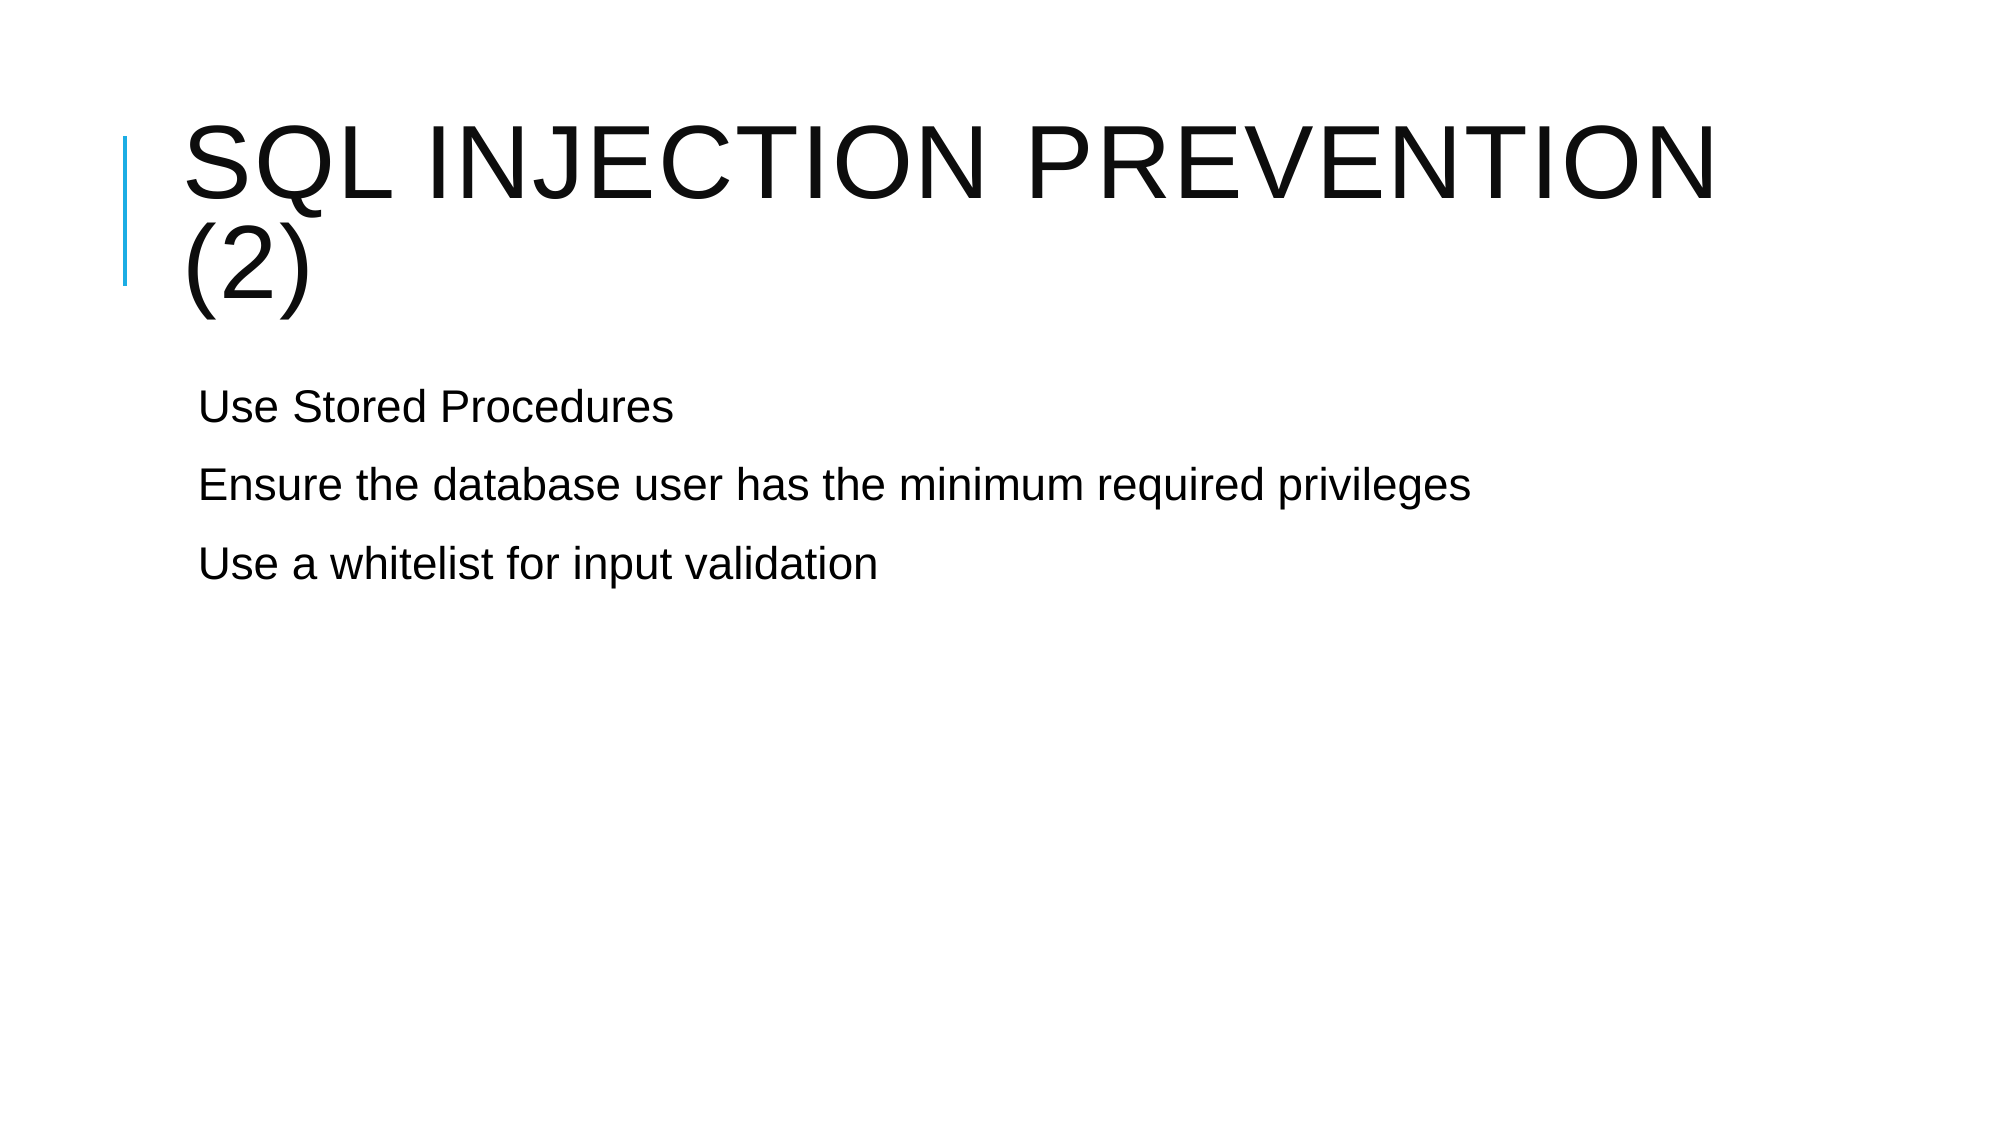

# SQL Injection Prevention (2)
Use Stored Procedures
Ensure the database user has the minimum required privileges
Use a whitelist for input validation